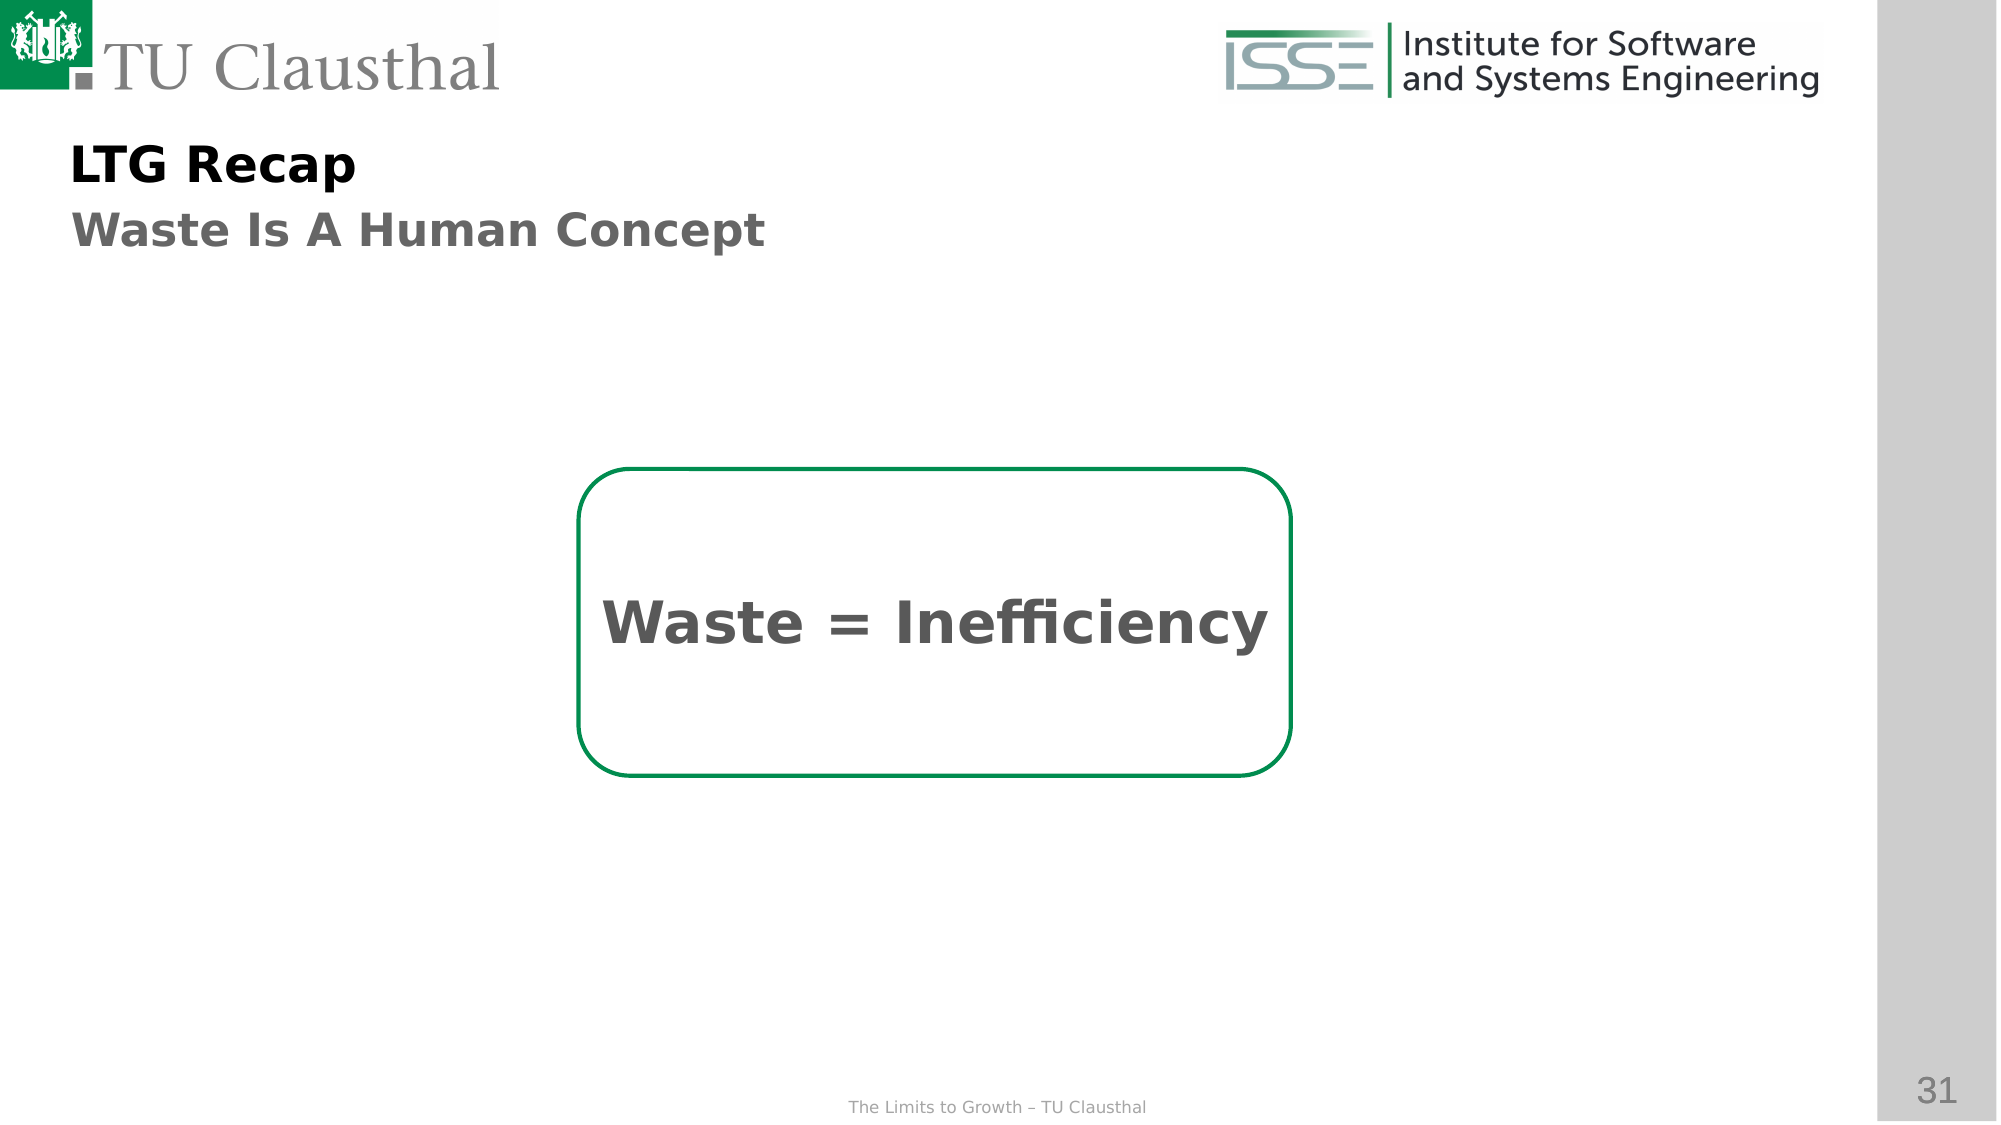

LTG Recap

Waste Is A Human Concept
Waste = Inefficiency